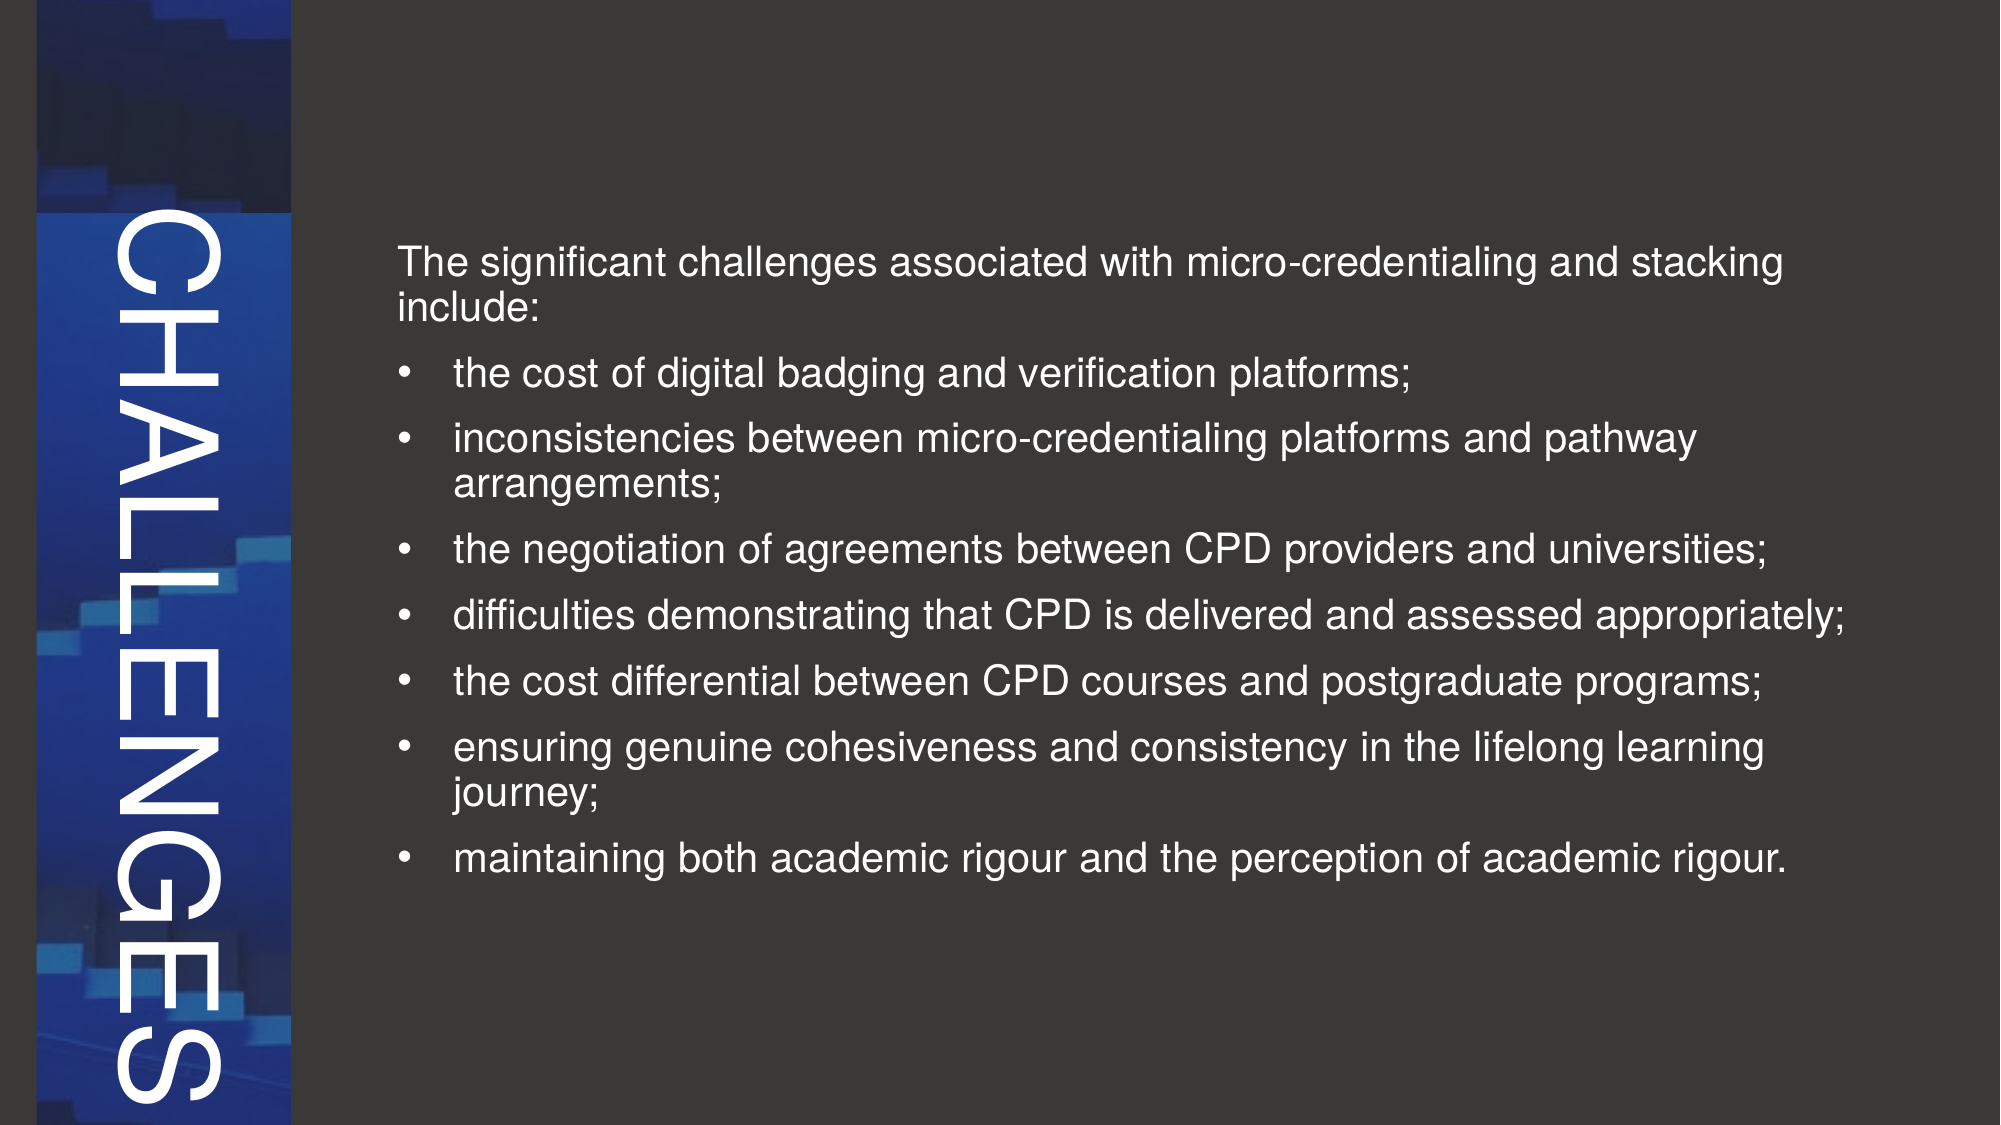

# CHALLENGES
The significant challenges associated with micro-credentialing and stacking include:
the cost of digital badging and verification platforms;
inconsistencies between micro-credentialing platforms and pathway arrangements;
the negotiation of agreements between CPD providers and universities;
difficulties demonstrating that CPD is delivered and assessed appropriately;
the cost differential between CPD courses and postgraduate programs;
ensuring genuine cohesiveness and consistency in the lifelong learning journey;
maintaining both academic rigour and the perception of academic rigour.